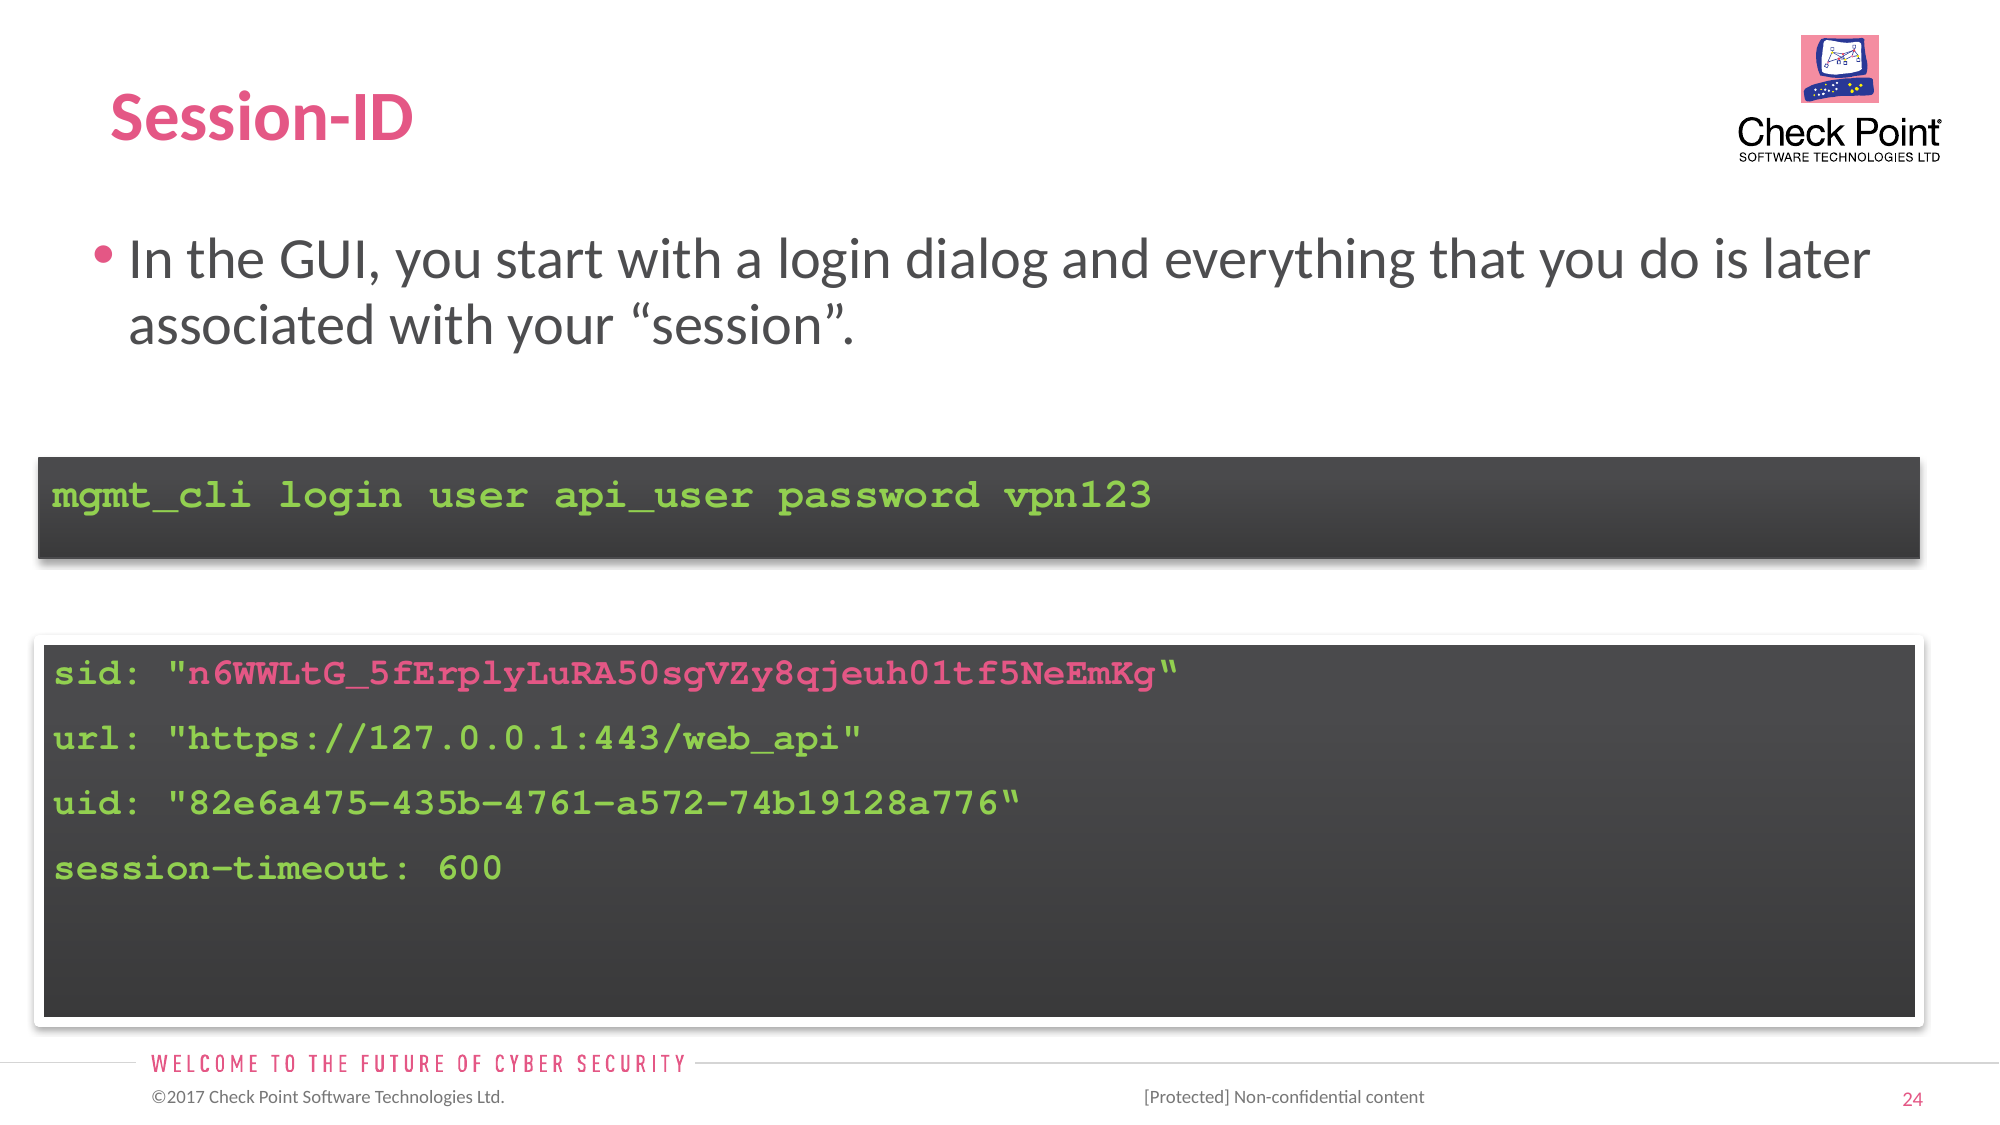

# Session-ID
In the GUI, you start with a login dialog and everything that you do is later associated with your “session”.
mgmt_cli login user api_user password vpn123
sid: "n6WWLtG_5fErplyLuRA50sgVZy8qjeuh01tf5NeEmKg“
url: "https://127.0.0.1:443/web_api"
uid: "82e6a475-435b-4761-a572-74b19128a776“
session-timeout: 600

[Protected] Non-confidential content